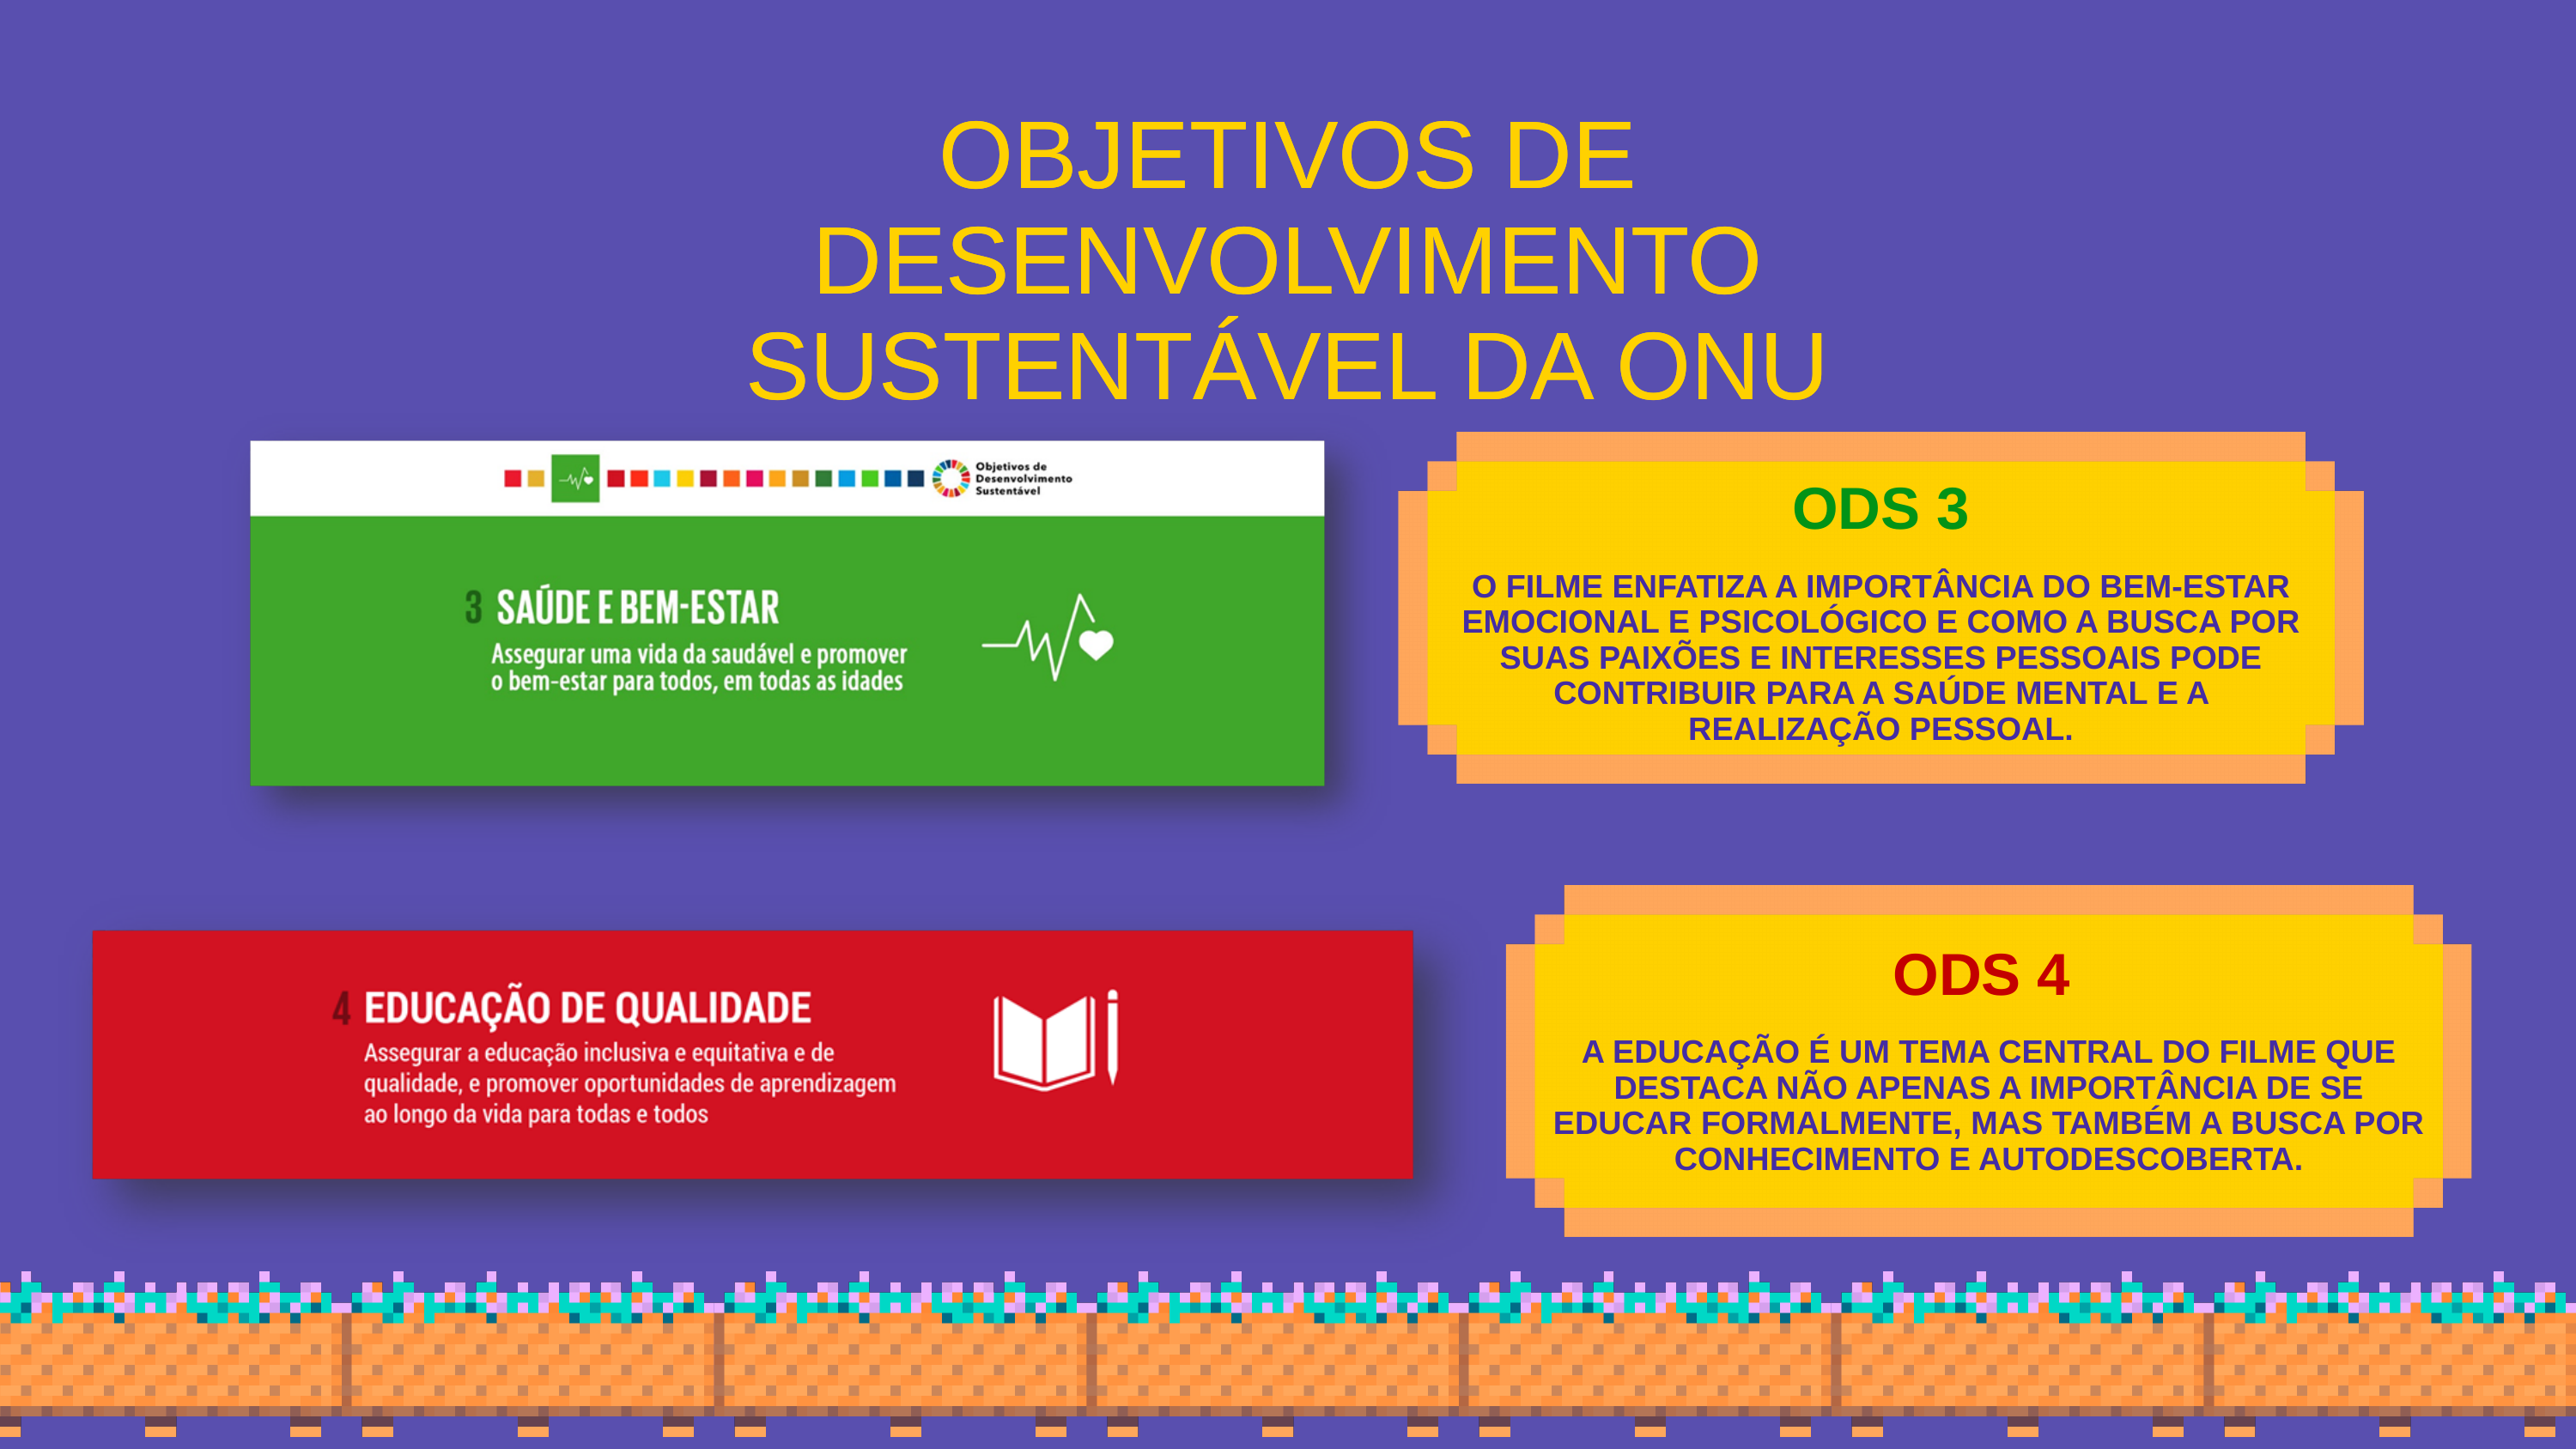

OBJETIVOS DE DESENVOLVIMENTO SUSTENTÁVEL DA ONU
OBJETIVOS DE DESENVOLVIMENTO SUSTENTÁVEL DA ONU

ODS 3
O FILME ENFATIZA A IMPORTÂNCIA DO BEM-ESTAR EMOCIONAL E PSICOLÓGICO E COMO A BUSCA POR SUAS PAIXÕES E INTERESSES PESSOAIS PODE CONTRIBUIR PARA A SAÚDE MENTAL E A REALIZAÇÃO PESSOAL.

ODS 4
A EDUCAÇÃO É UM TEMA CENTRAL DO FILME QUE DESTACA NÃO APENAS A IMPORTÂNCIA DE SE EDUCAR FORMALMENTE, MAS TAMBÉM A BUSCA POR CONHECIMENTO E AUTODESCOBERTA.